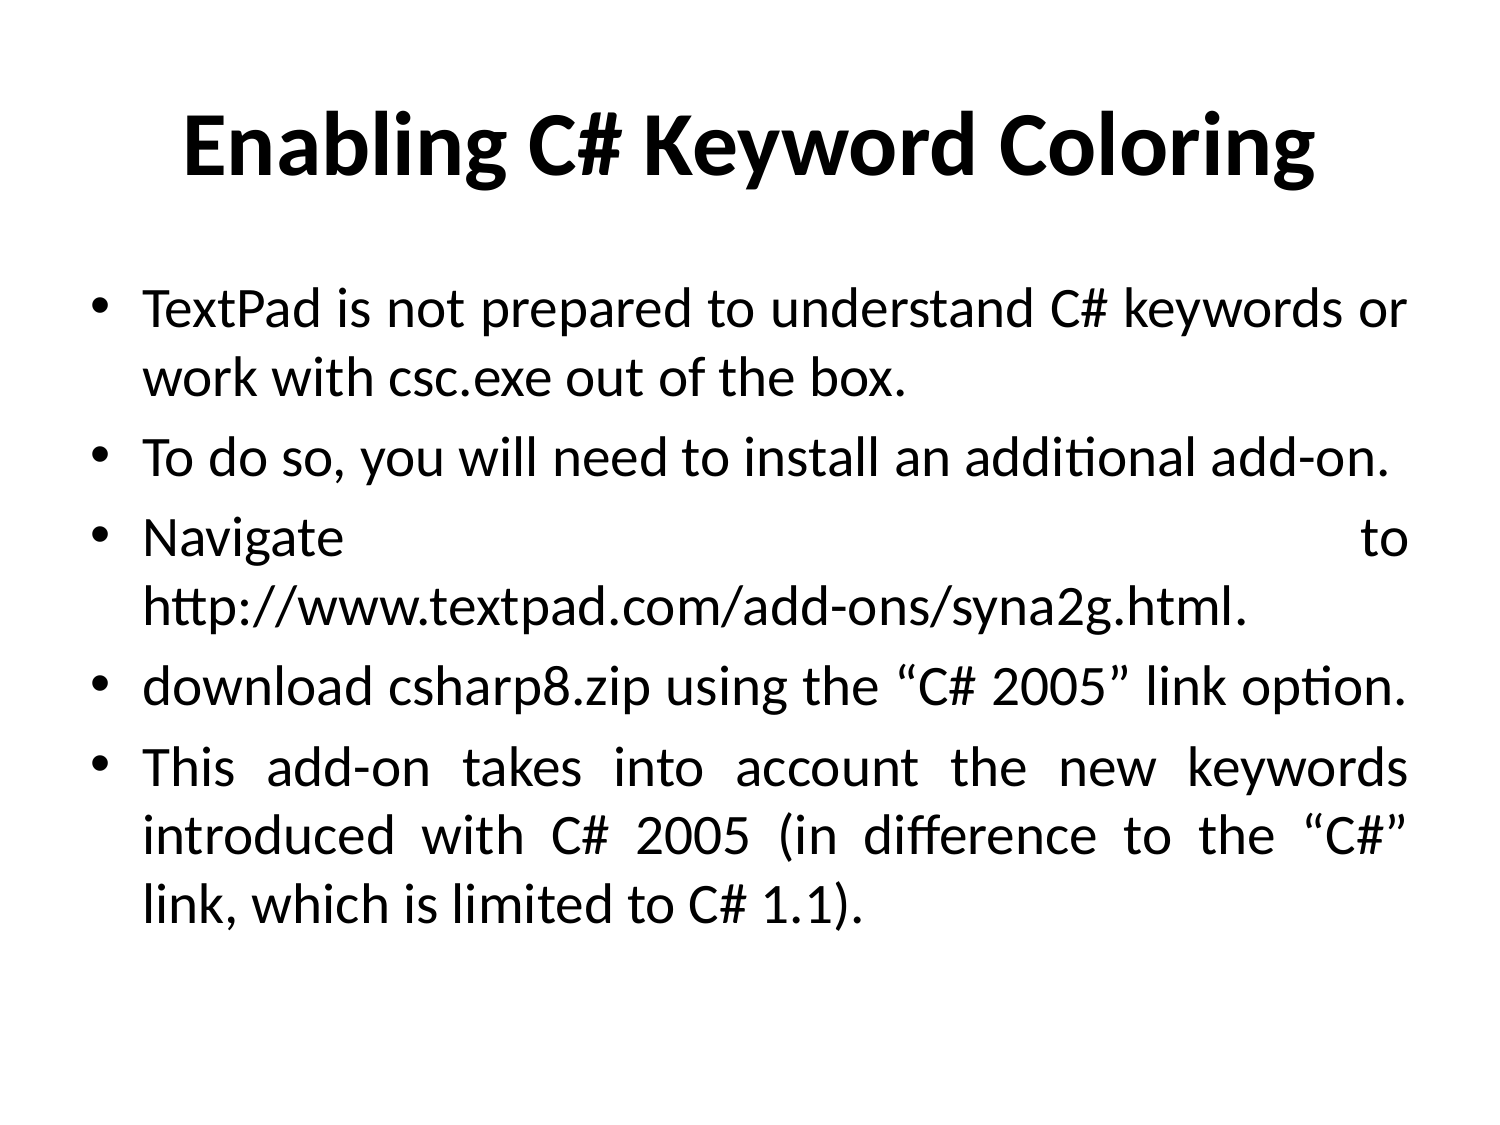

# Enabling C# Keyword Coloring
TextPad is not prepared to understand C# keywords or work with csc.exe out of the box.
To do so, you will need to install an additional add-on.
Navigate to http://www.textpad.com/add-ons/syna2g.html.
download csharp8.zip using the “C# 2005” link option.
This add-on takes into account the new keywords introduced with C# 2005 (in difference to the “C#” link, which is limited to C# 1.1).